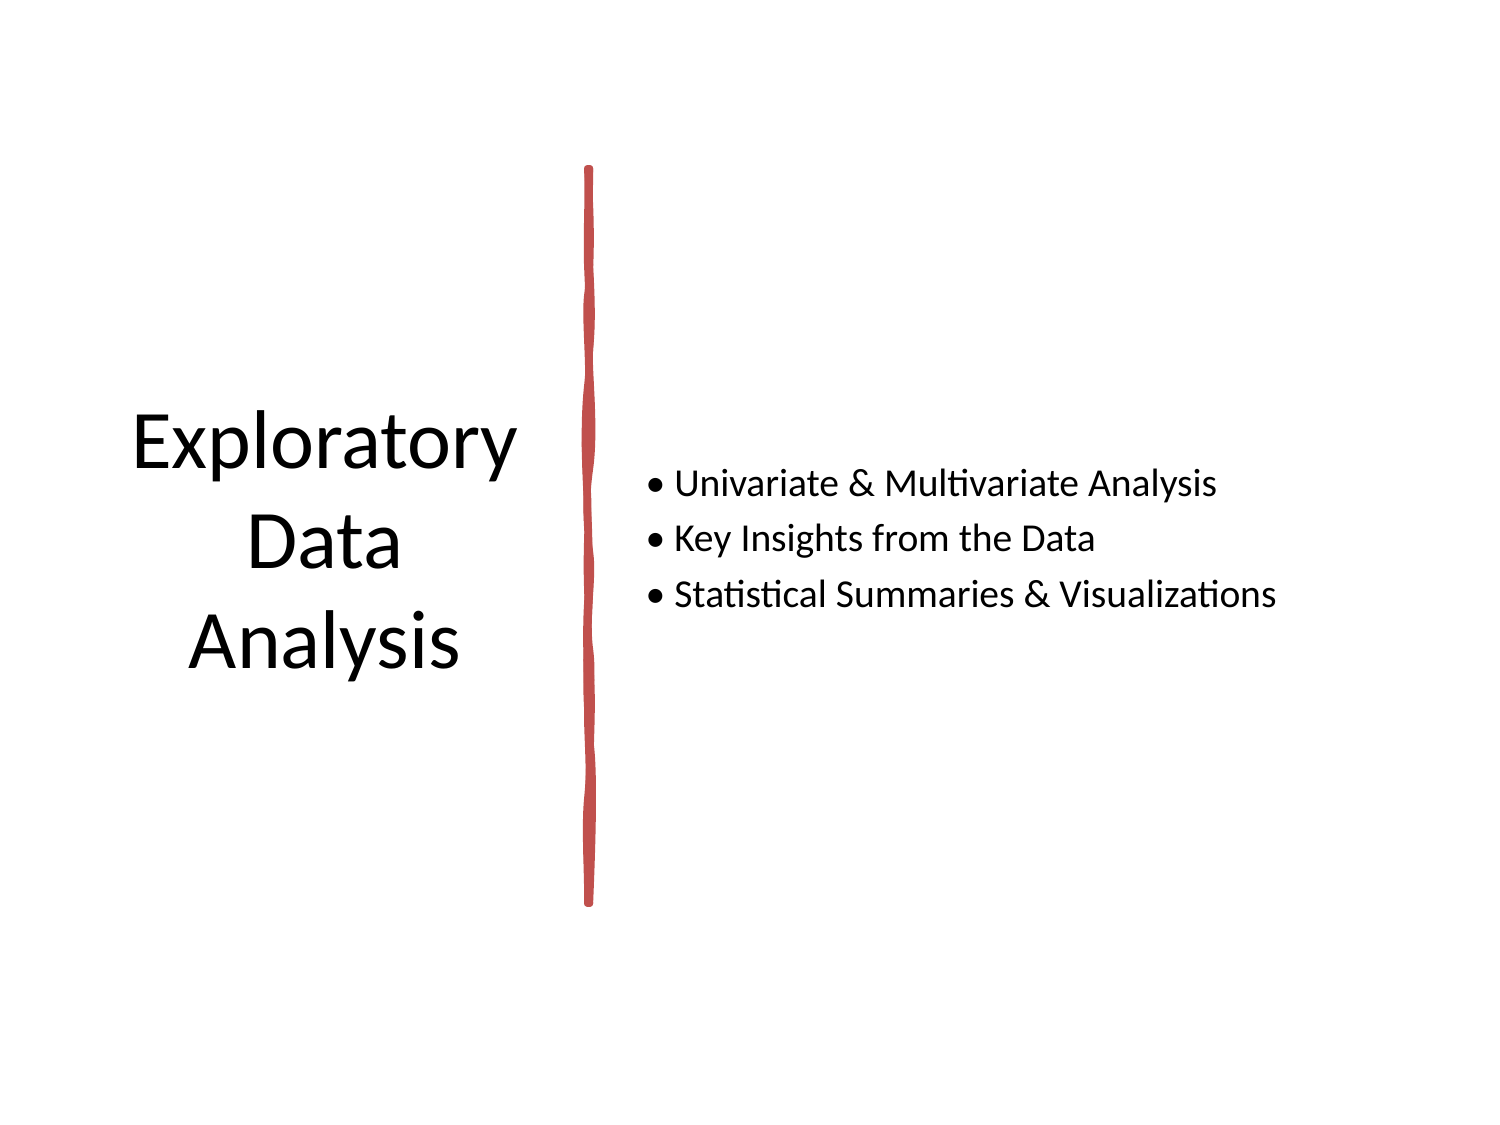

# Exploratory Data Analysis
• Univariate & Multivariate Analysis
• Key Insights from the Data
• Statistical Summaries & Visualizations